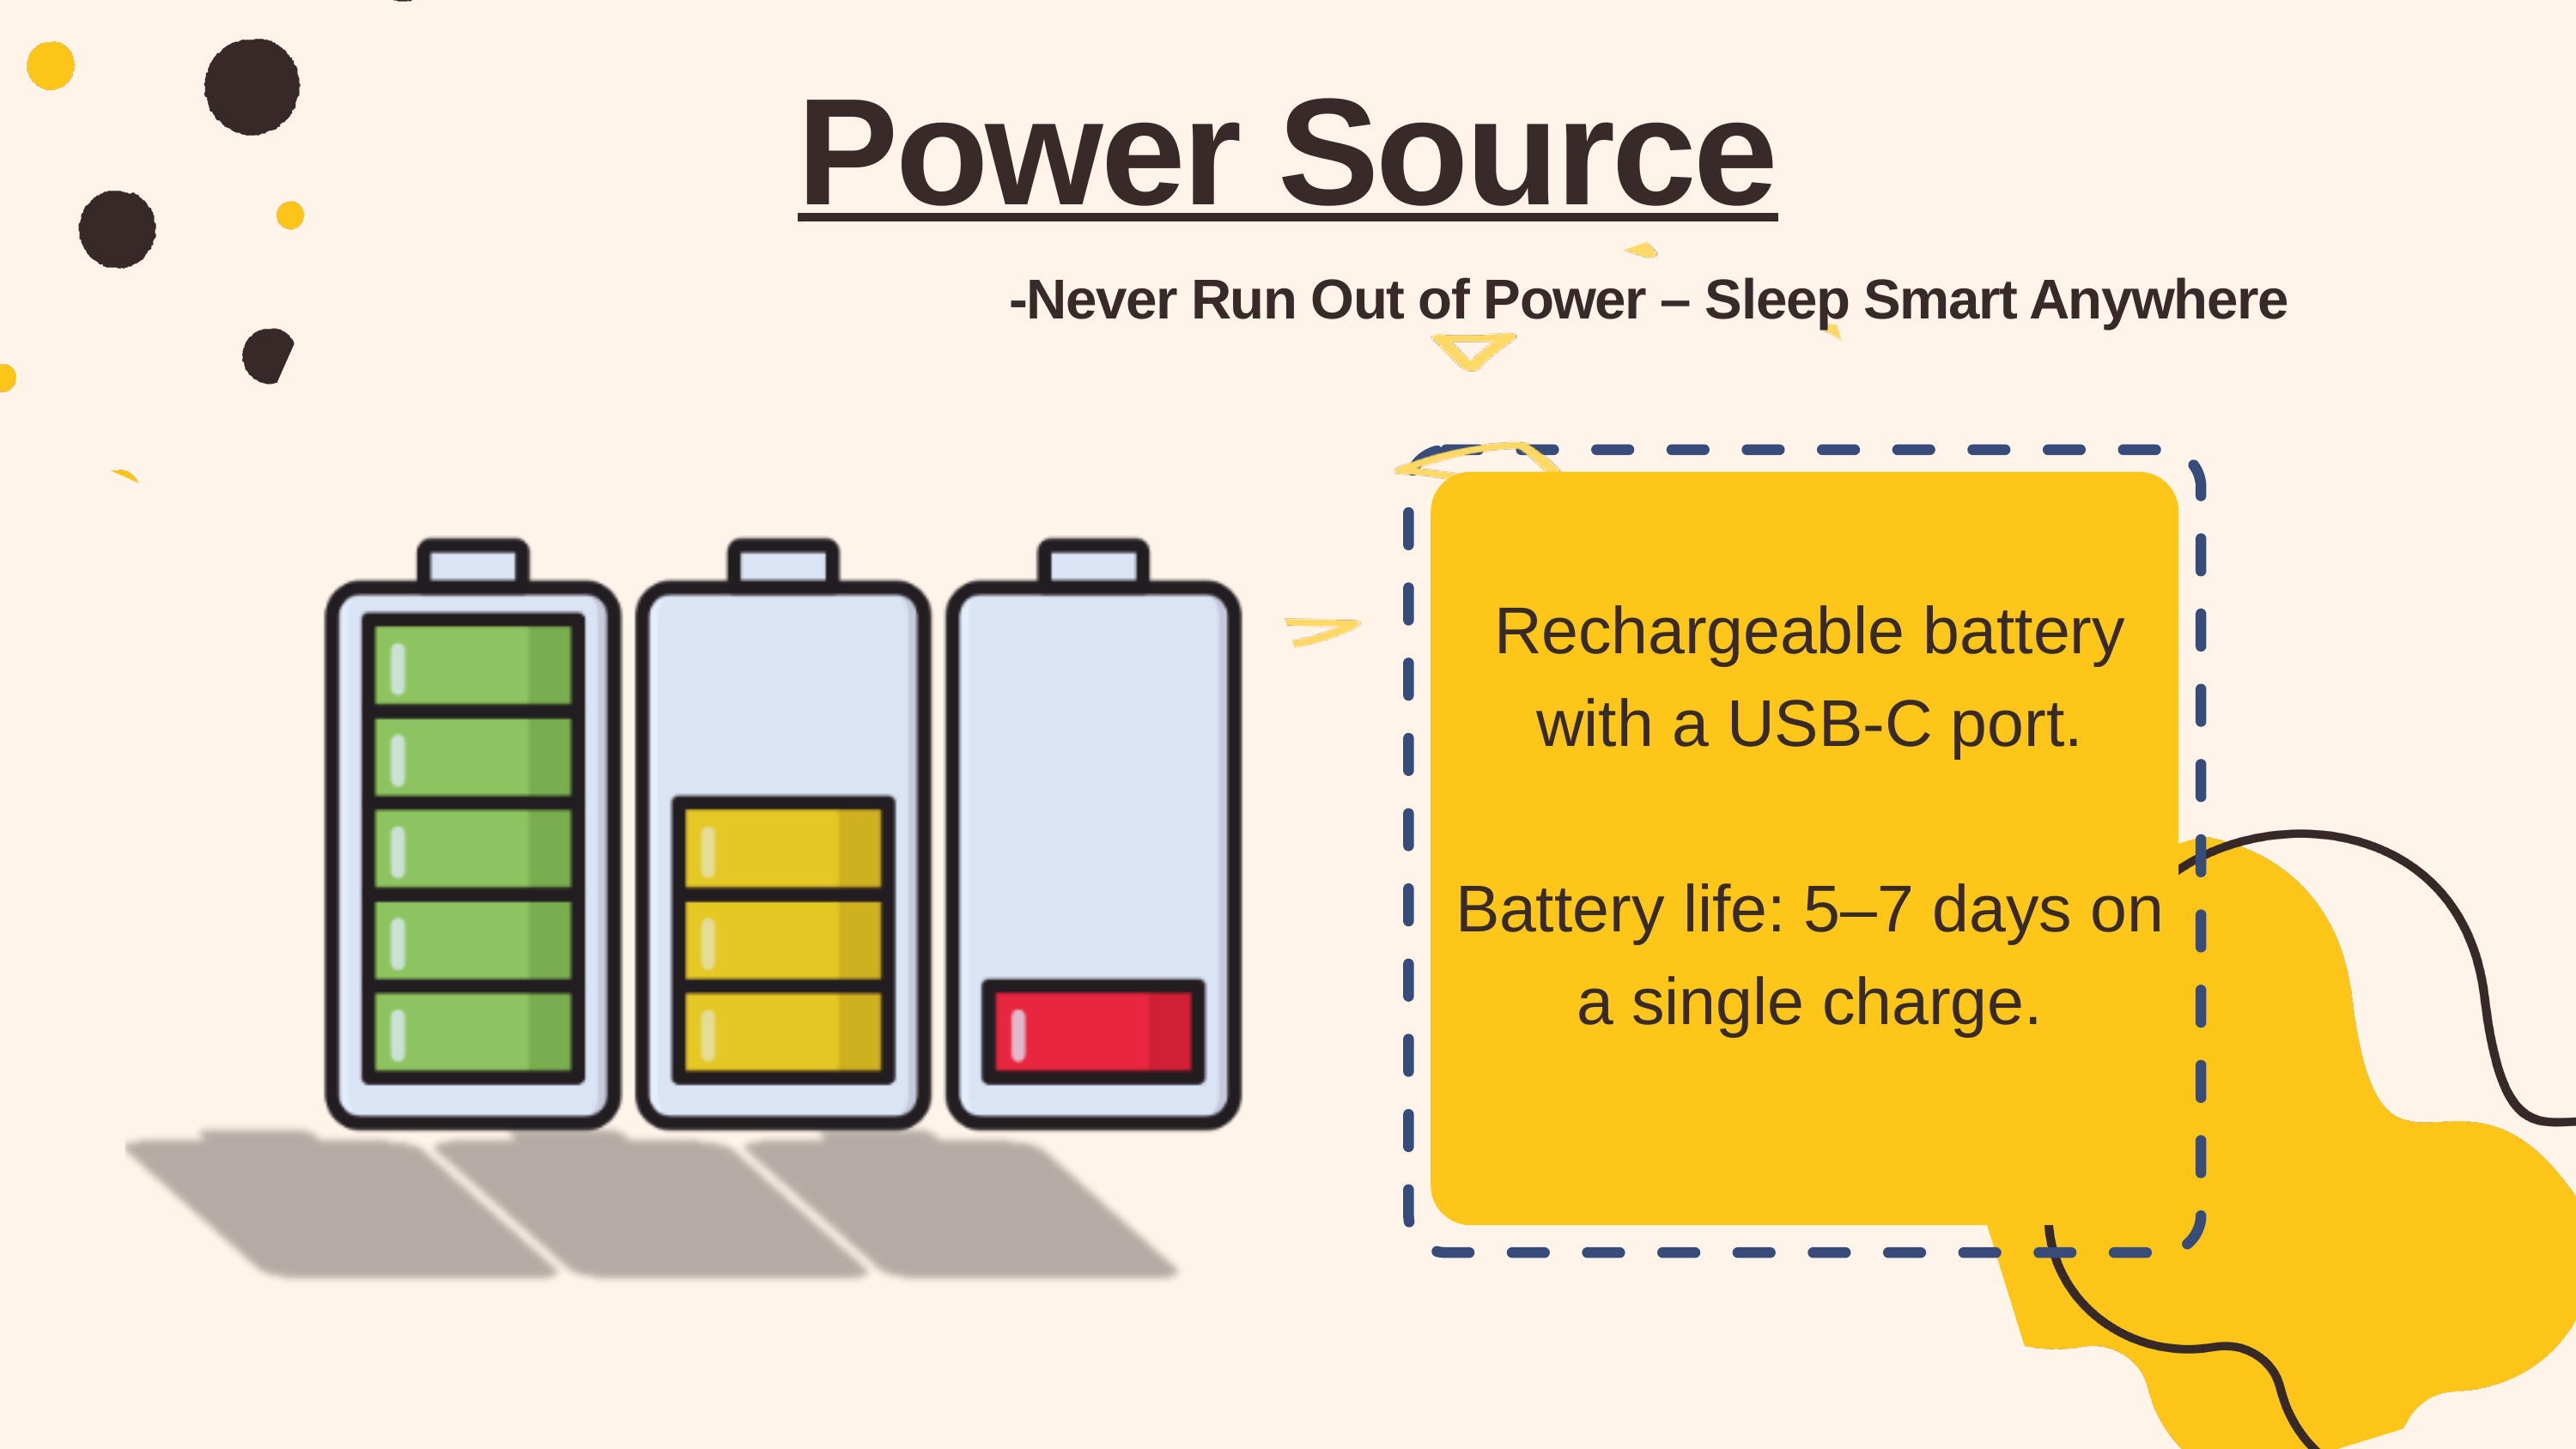

Power Source

-Never Run Out of Power – Sleep Smart Anywhere

Rechargeable battery with a USB-C port.

Battery life: 5–7 days on a single charge.